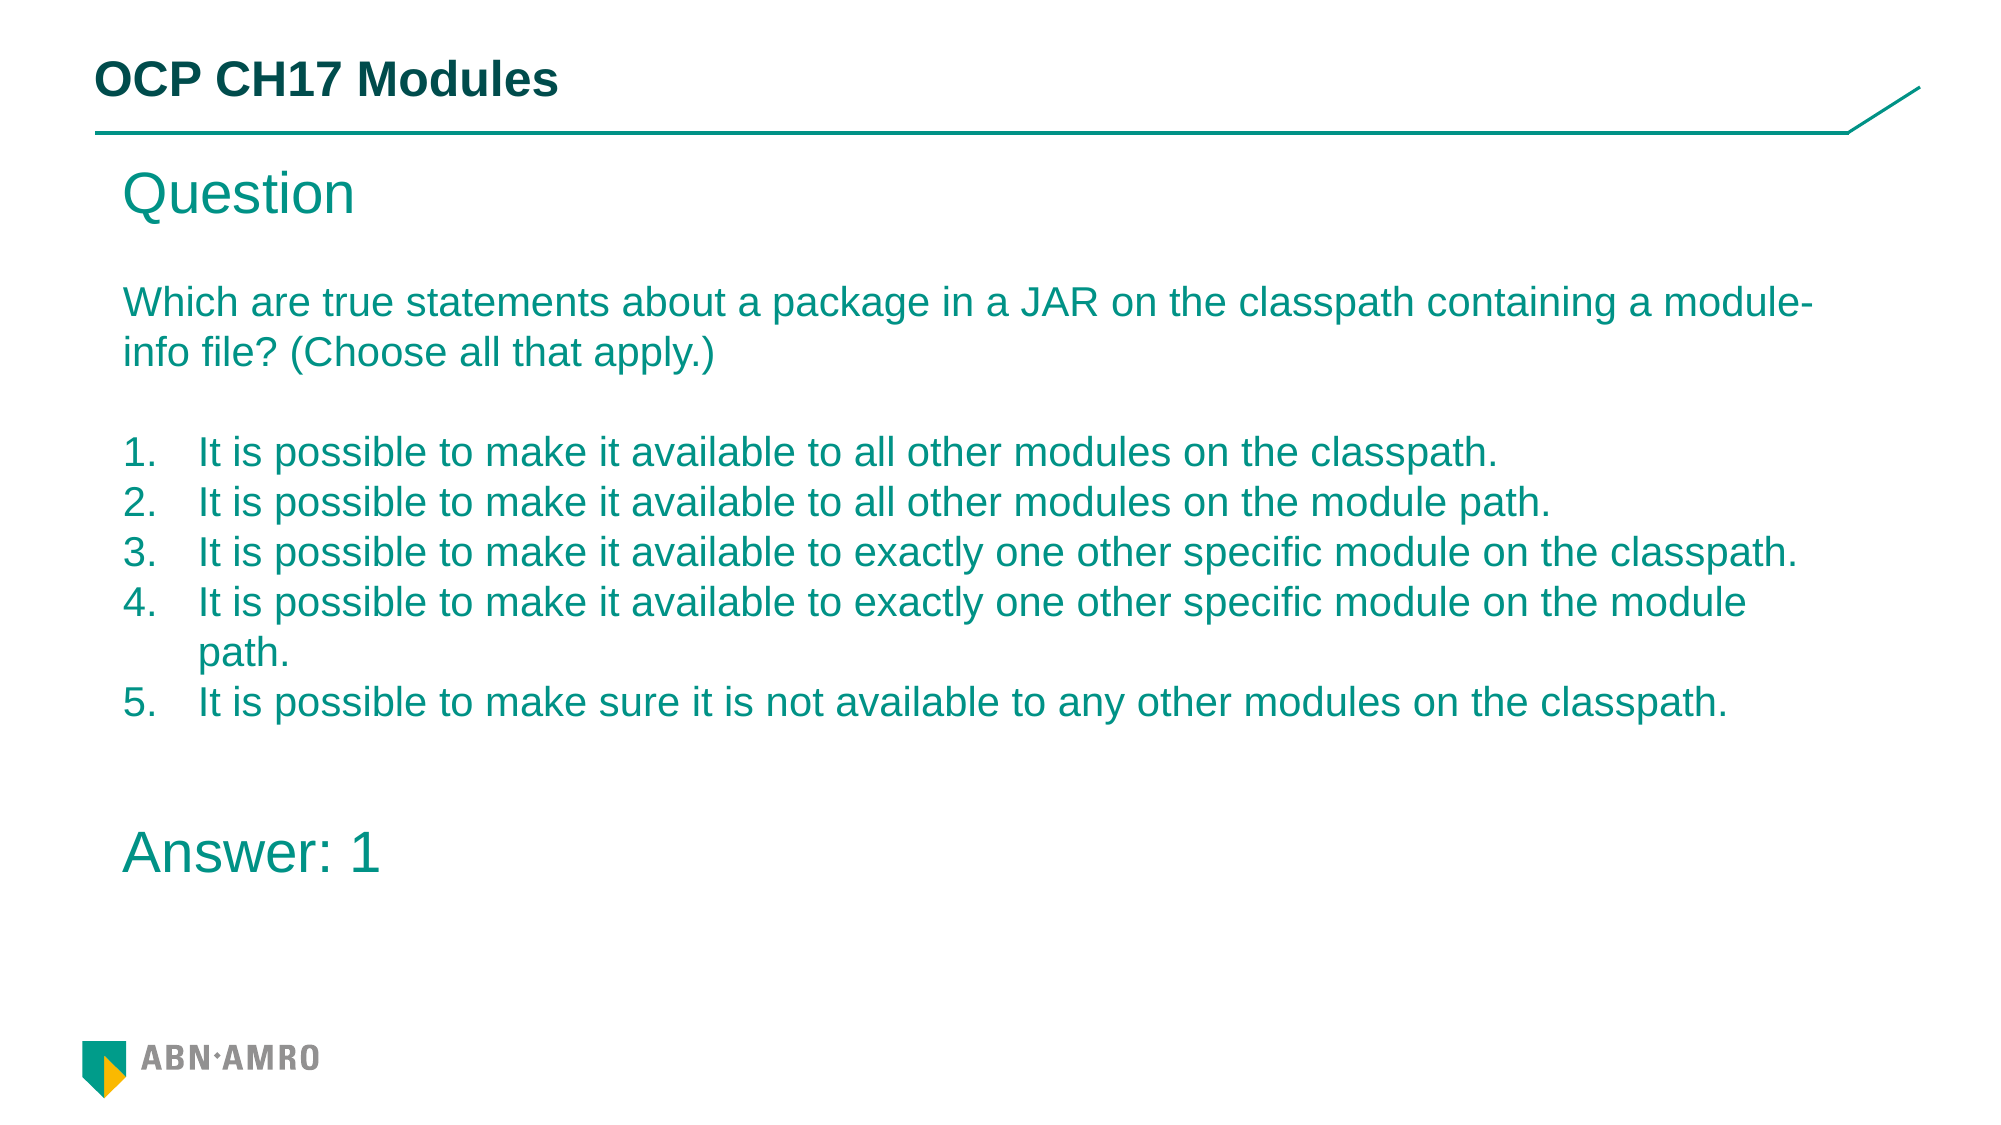

# OCP CH17 Modules
Question

Which are true statements about a package in a JAR on the classpath containing a module‐info file? (Choose all that apply.)

It is possible to make it available to all other modules on the classpath.
It is possible to make it available to all other modules on the module path.
It is possible to make it available to exactly one other specific module on the classpath.
It is possible to make it available to exactly one other specific module on the module path.
It is possible to make sure it is not available to any other modules on the classpath.
Answer: 1